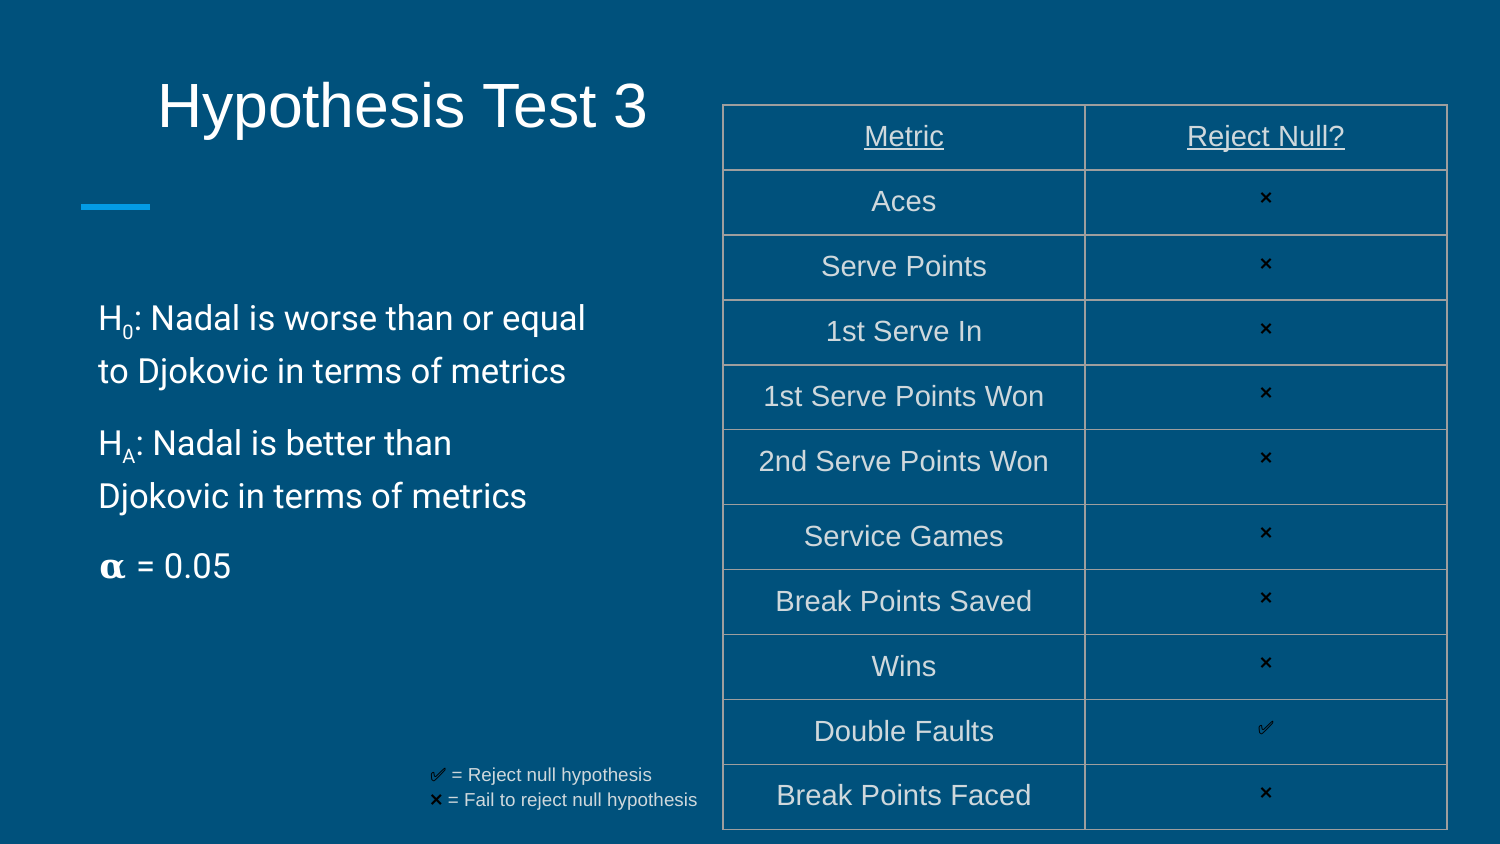

# Hypothesis Test 3
| Metric | Reject Null? |
| --- | --- |
| Aces | ❌ |
| Serve Points | ❌ |
| 1st Serve In | ❌ |
| 1st Serve Points Won | ❌ |
| 2nd Serve Points Won | ❌ |
| Service Games | ❌ |
| Break Points Saved | ❌ |
| Wins | ❌ |
| Double Faults | ✅ |
| Break Points Faced | ❌ |
H0: Nadal is worse than or equal to Djokovic in terms of metrics
HA: Nadal is better than Djokovic in terms of metrics
𝛂 = 0.05
✅ = Reject null hypothesis
❌ = Fail to reject null hypothesis